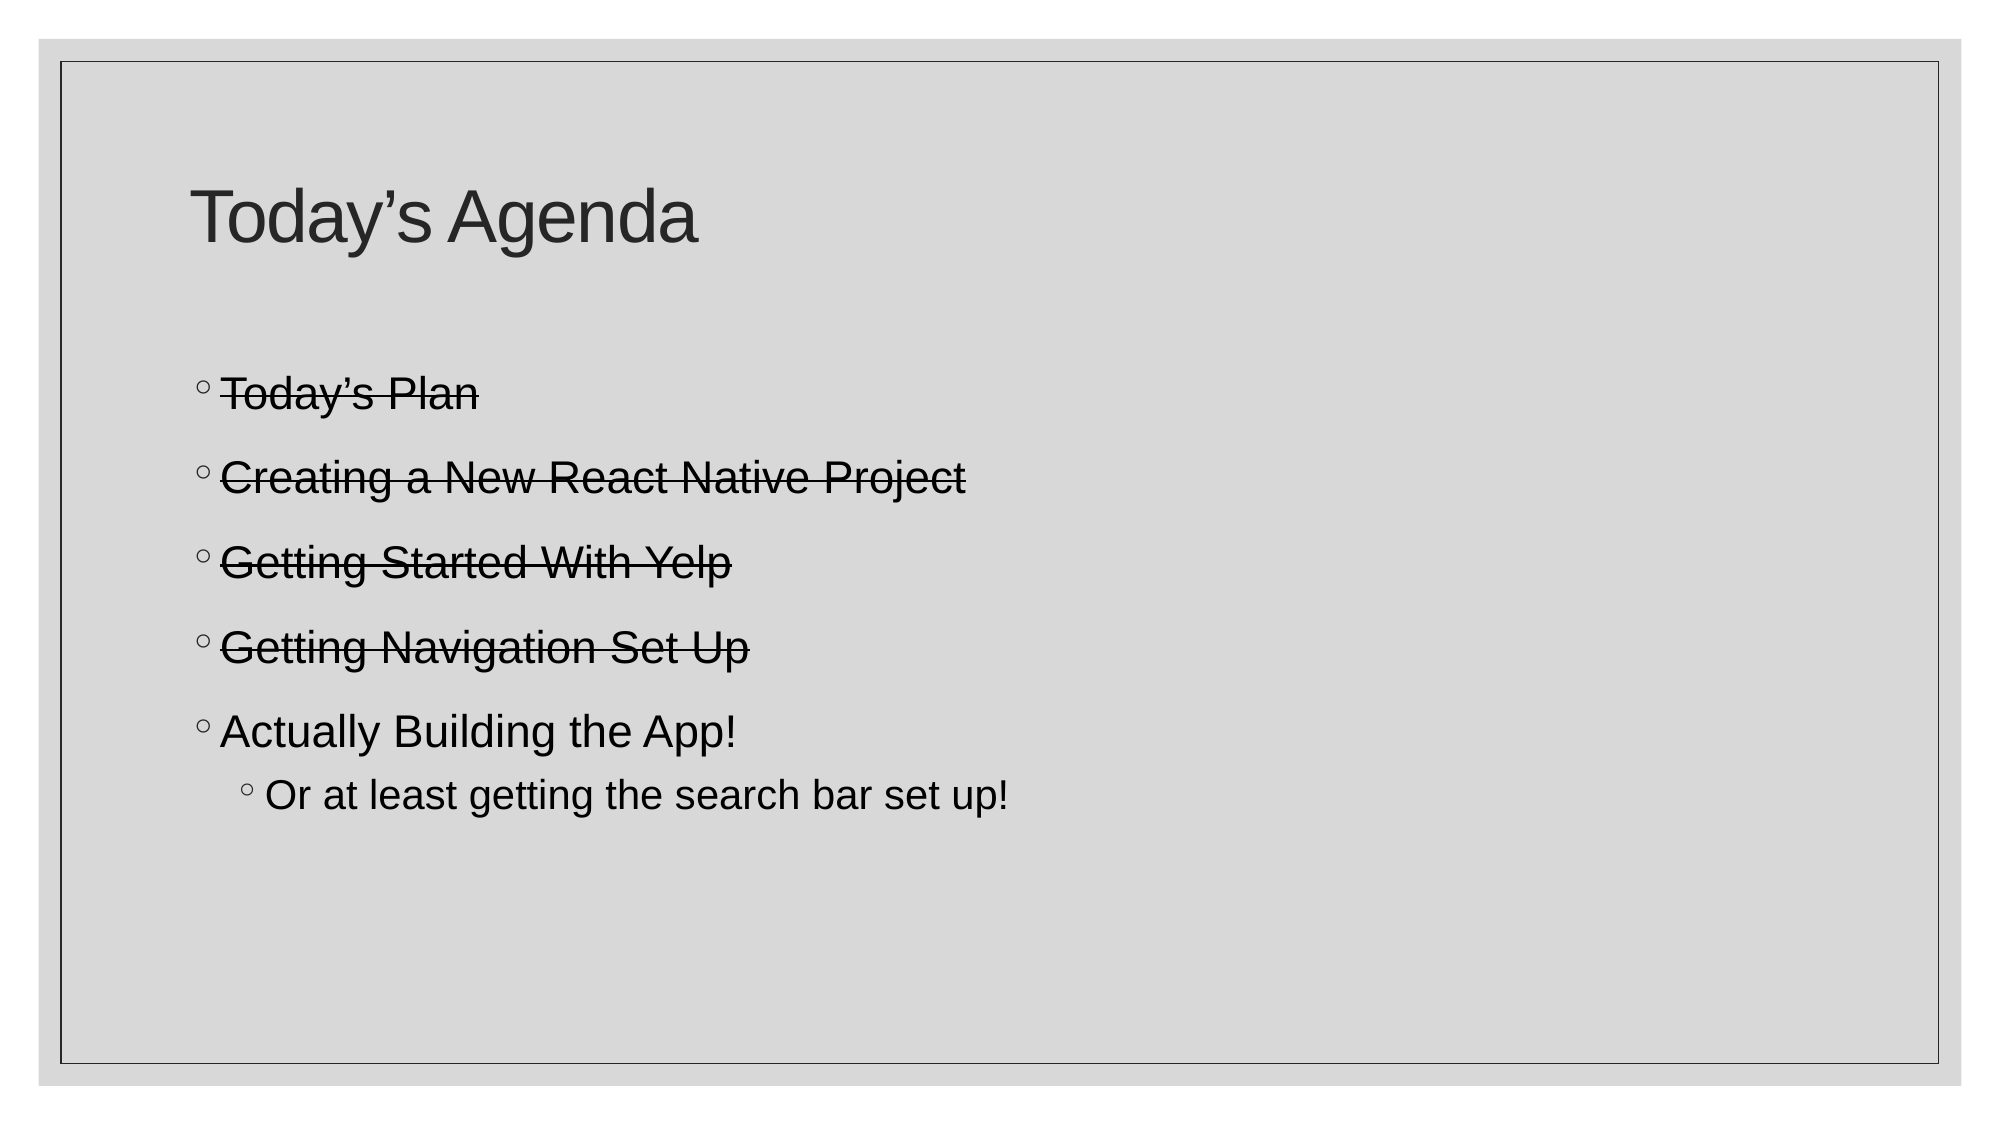

# Today’s Agenda
Today’s Plan
Creating a New React Native Project
Getting Started With Yelp
Getting Navigation Set Up
Actually Building the App!
Or at least getting the search bar set up!